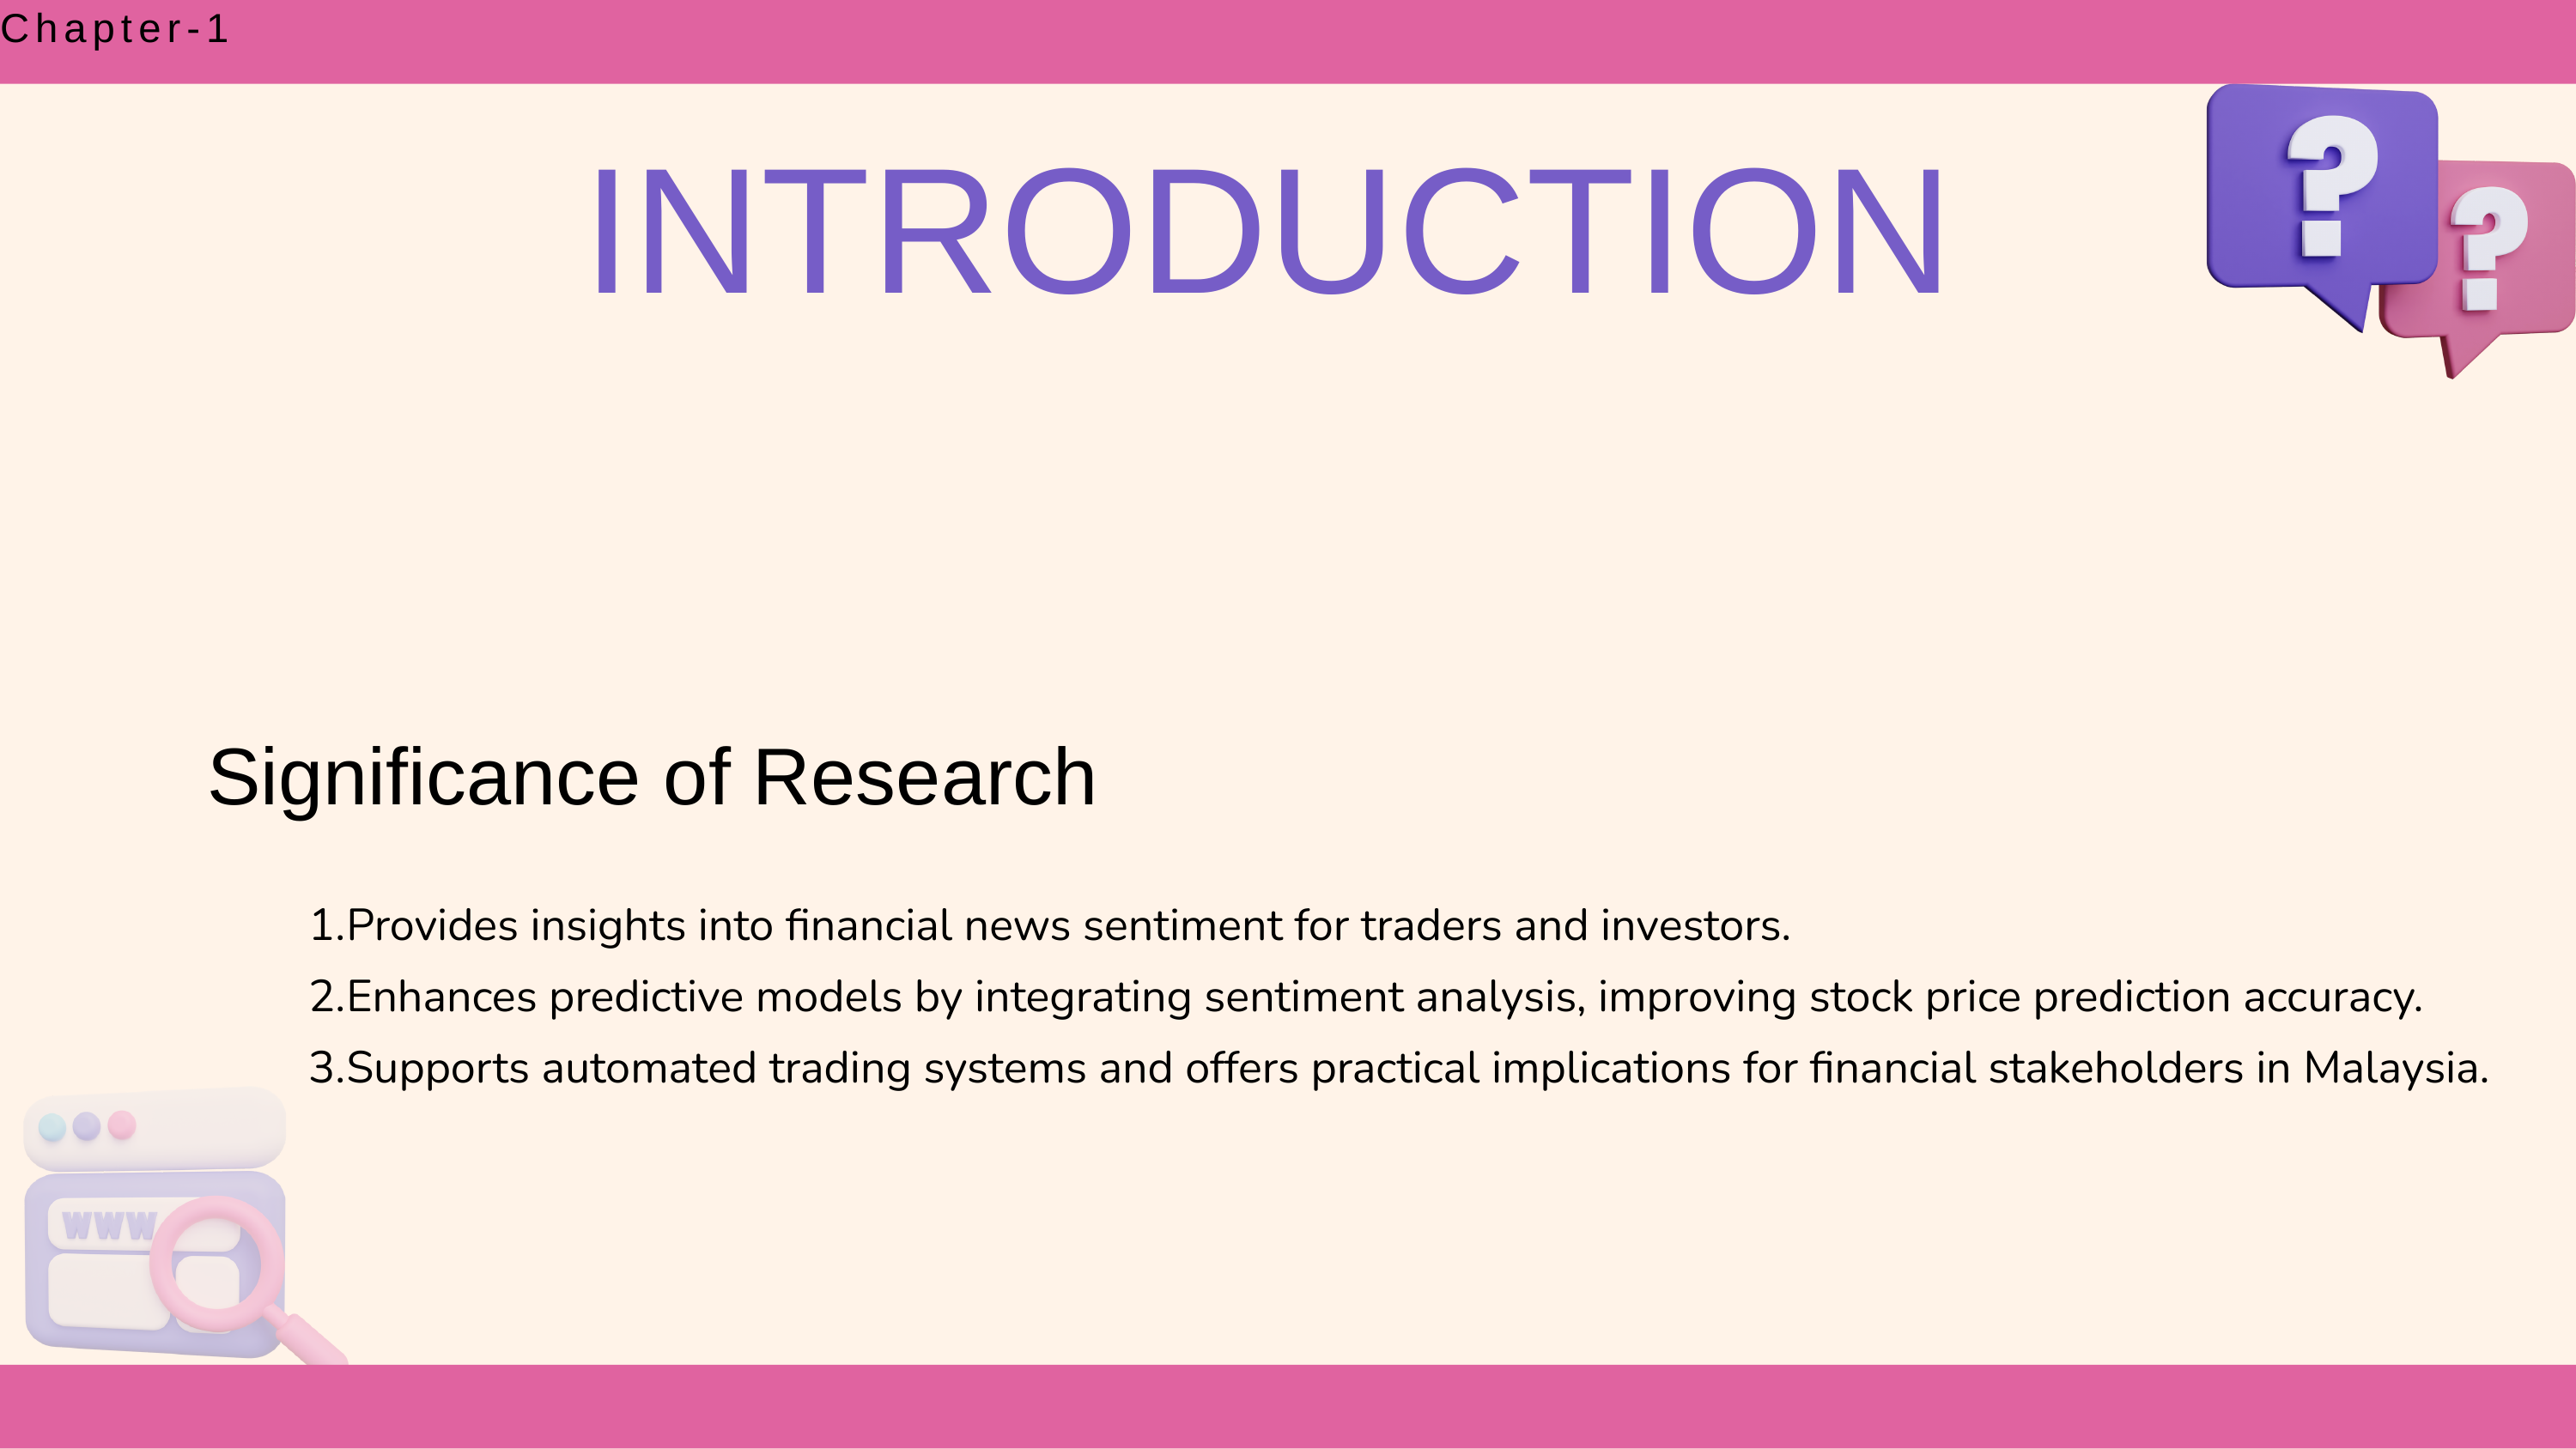

Chapter-1

INTRODUCTION
Significance of Research
Provides insights into financial news sentiment for traders and investors.
Enhances predictive models by integrating sentiment analysis, improving stock price prediction accuracy.
Supports automated trading systems and offers practical implications for financial stakeholders in Malaysia.